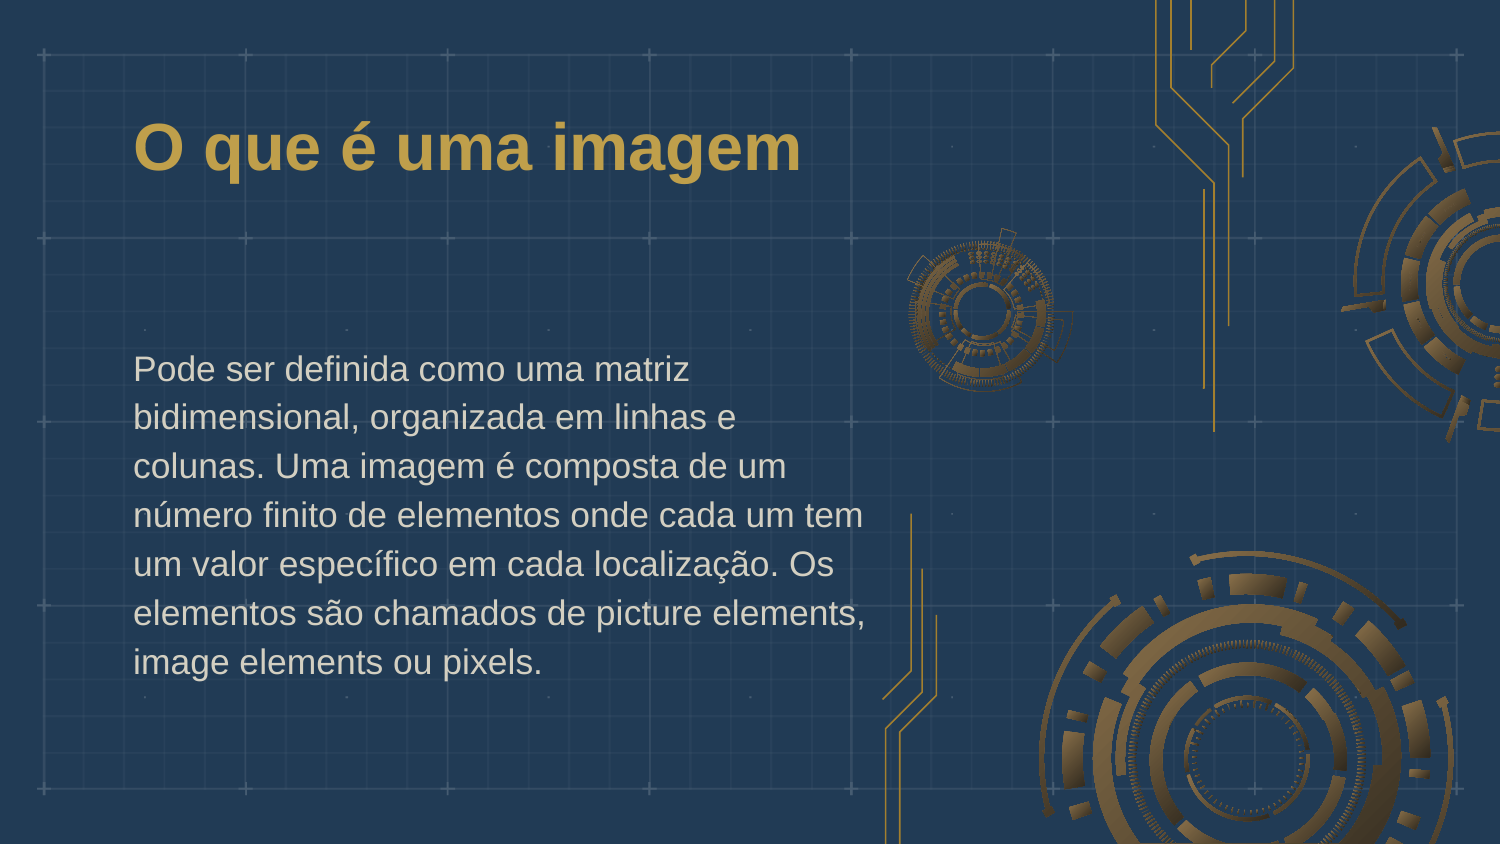

# O que é uma imagem
Pode ser definida como uma matriz bidimensional, organizada em linhas e colunas. Uma imagem é composta de um número finito de elementos onde cada um tem um valor específico em cada localização. Os elementos são chamados de picture elements, image elements ou pixels.